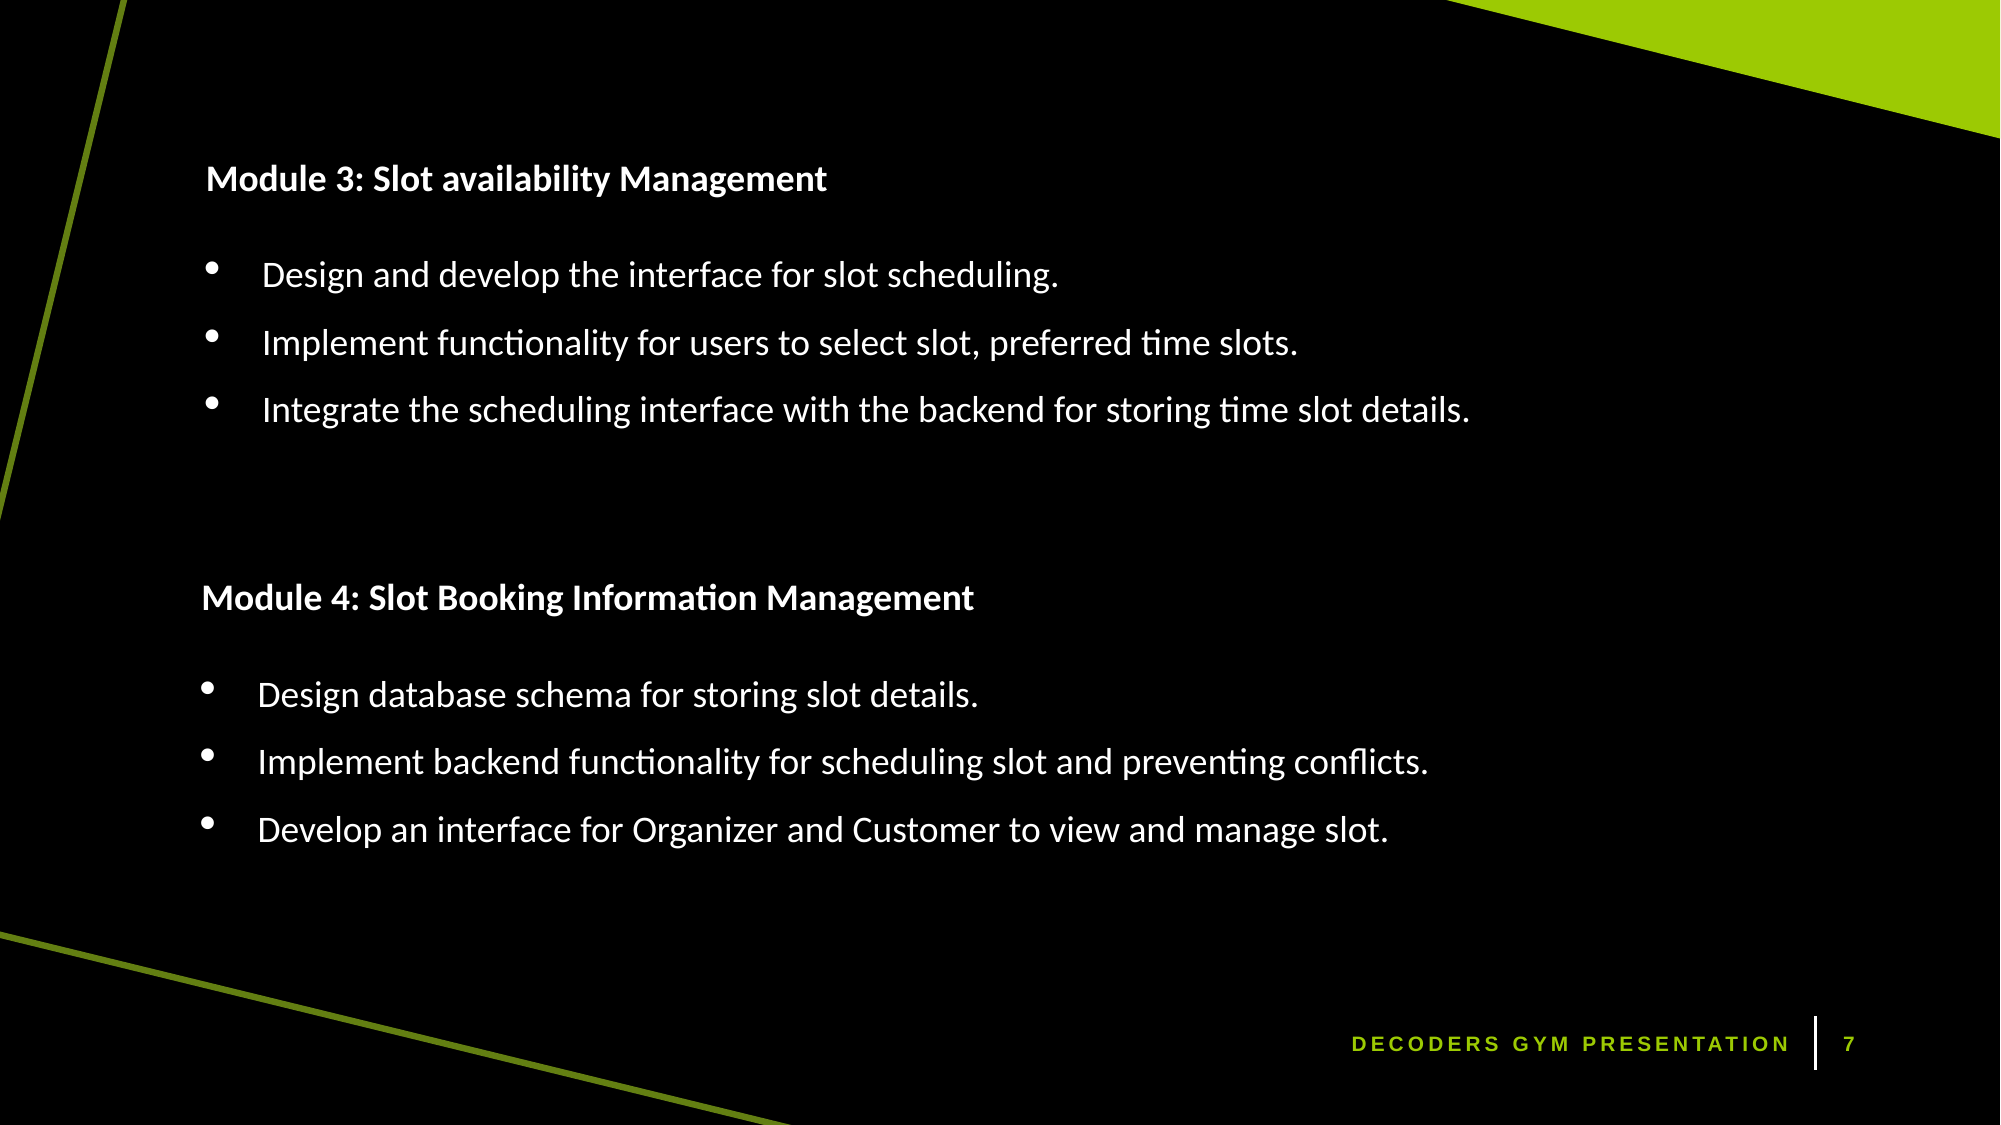

Module 3: Slot availability Management
Design and develop the interface for slot scheduling.
Implement functionality for users to select slot, preferred time slots.
Integrate the scheduling interface with the backend for storing time slot details.

Module 4: Slot Booking Information Management
Design database schema for storing slot details.
Implement backend functionality for scheduling slot and preventing conflicts.
Develop an interface for Organizer and Customer to view and manage slot.

Decoders gym Presentation
7